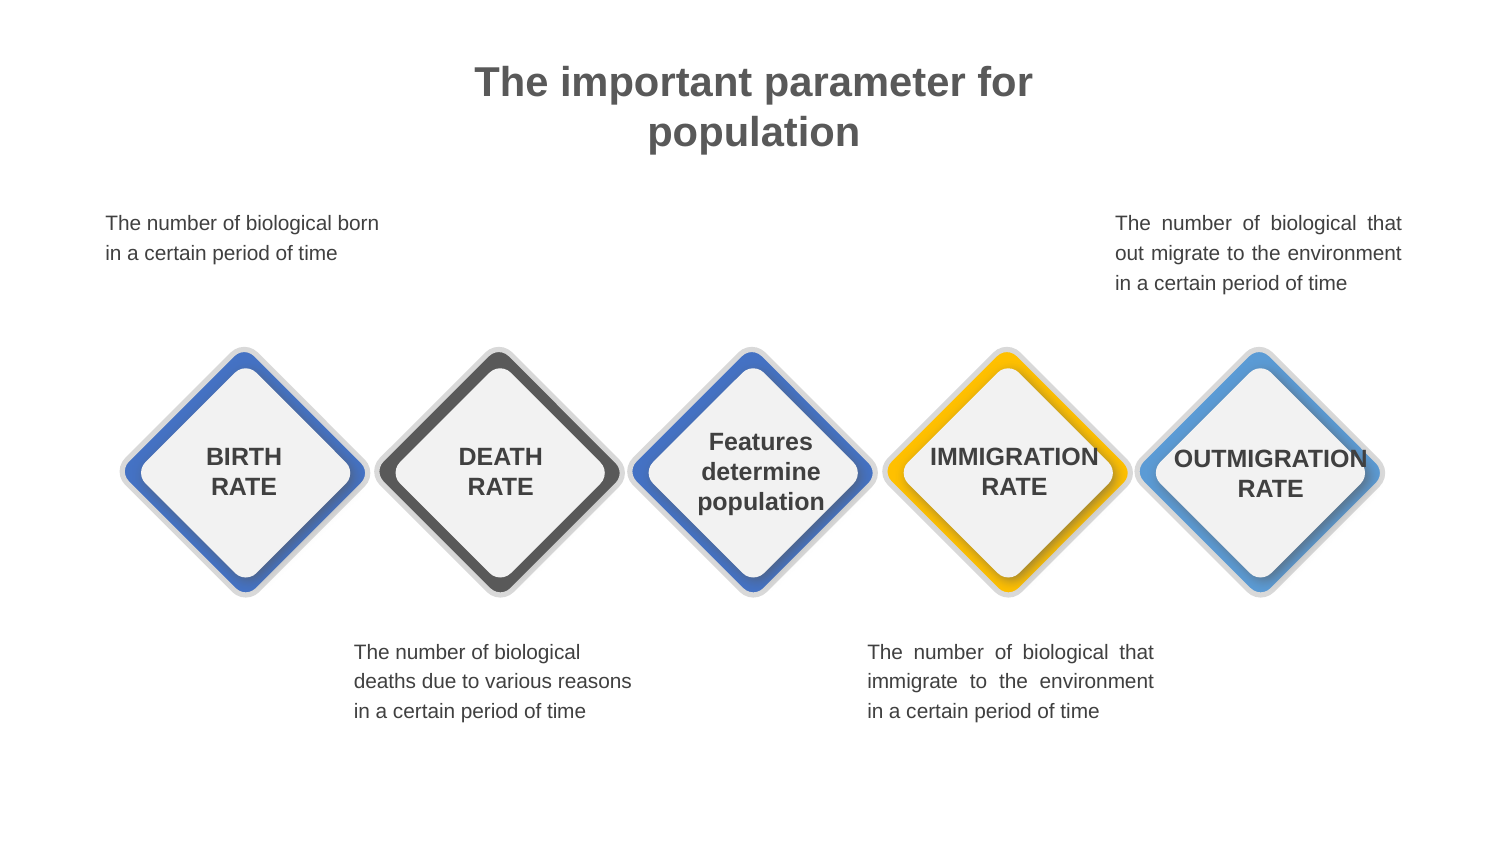

The important parameter for population
The number of biological born in a certain period of time
The number of biological that out migrate to the environment in a certain period of time

BIRTH RATE
DEATH RATE
Features determine population
IMMIGRATION RATE
OUTMIGRATION RATE

The number of biological deaths due to various reasons in a certain period of time
The number of biological that immigrate to the environment in a certain period of time